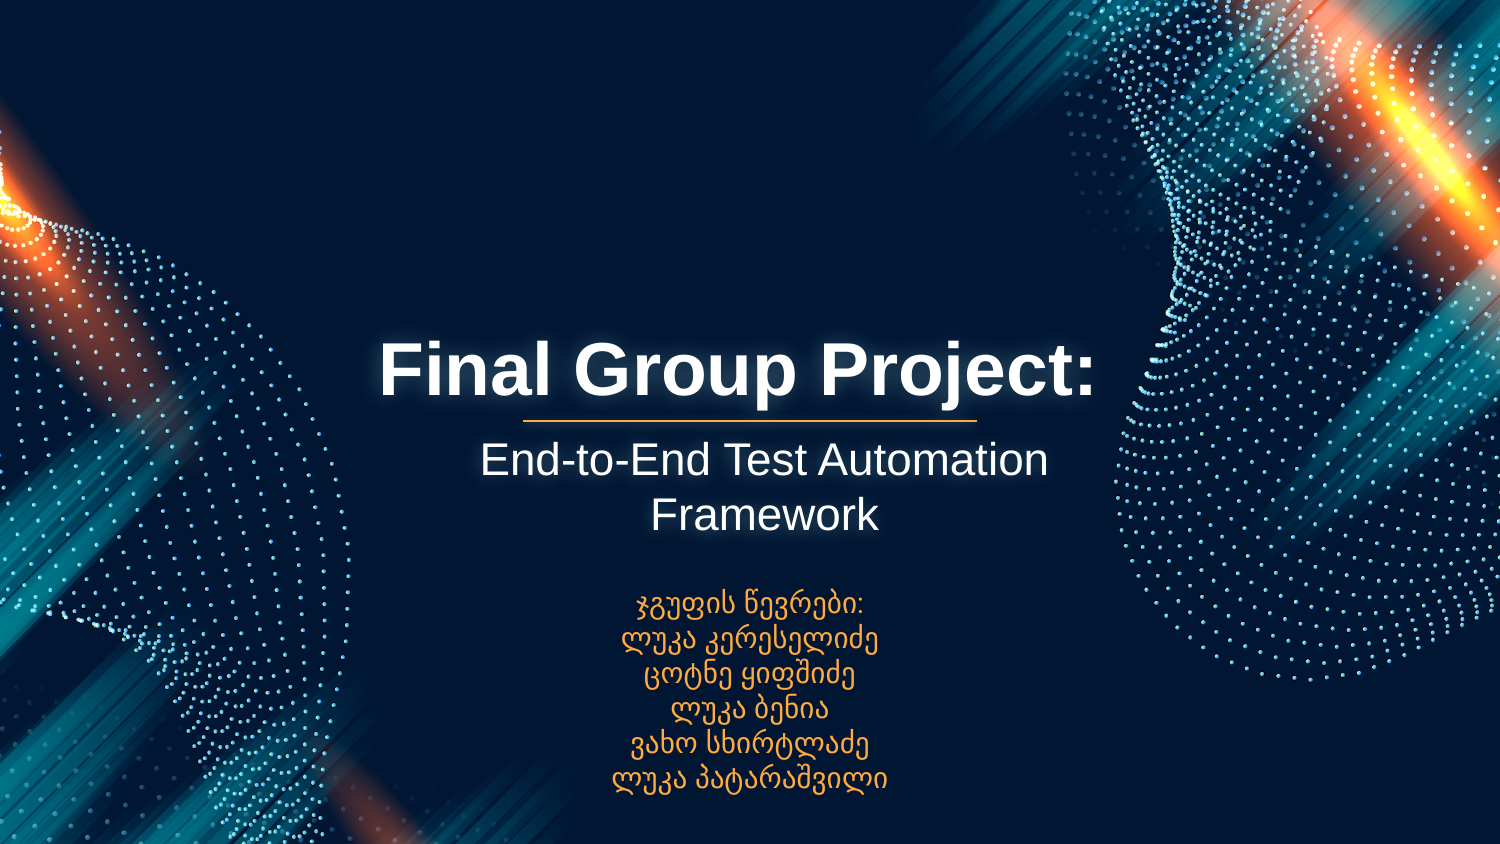

# Final Group Project:
End-to-End Test Automation
Framework
ჯგუფის წევრები:
ლუკა კერესელიძე
ცოტნე ყიფშიძე
ლუკა ბენია
ვახო სხირტლაძე
ლუკა პატარაშვილი